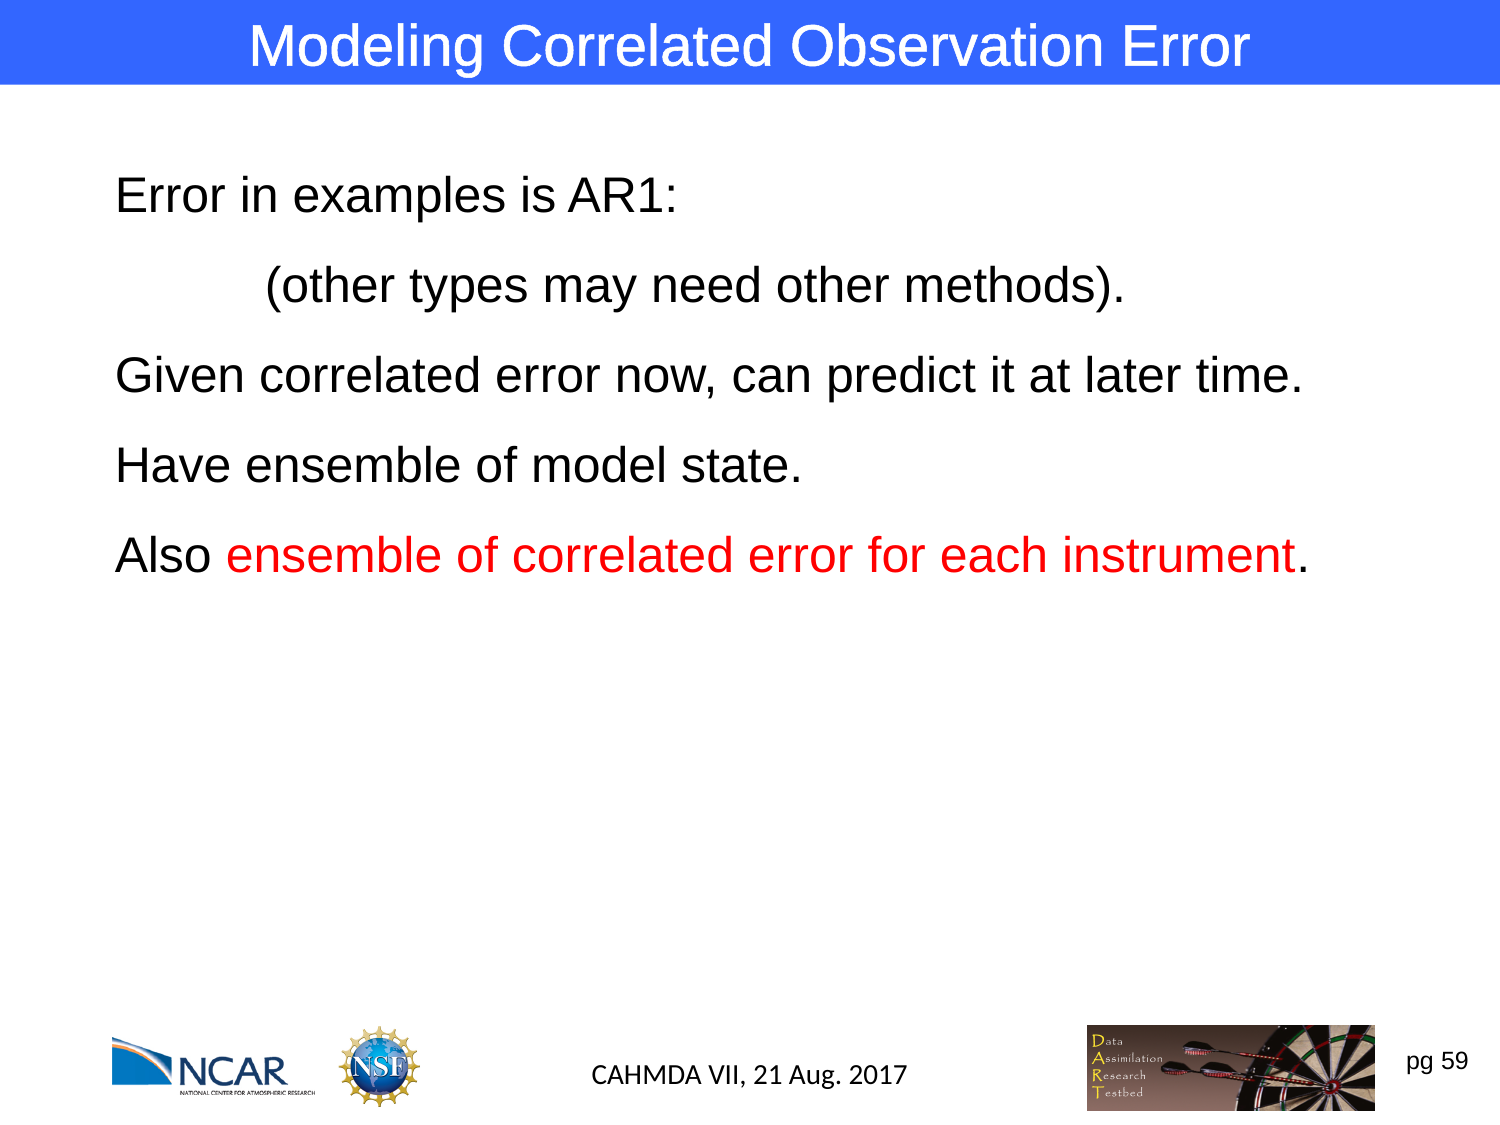

Modeling Correlated Observation Error
Error in examples is AR1:
	(other types may need other methods).
Given correlated error now, can predict it at later time.
Have ensemble of model state.
Also ensemble of correlated error for each instrument.

CAHMDA VII, 21 Aug. 2017